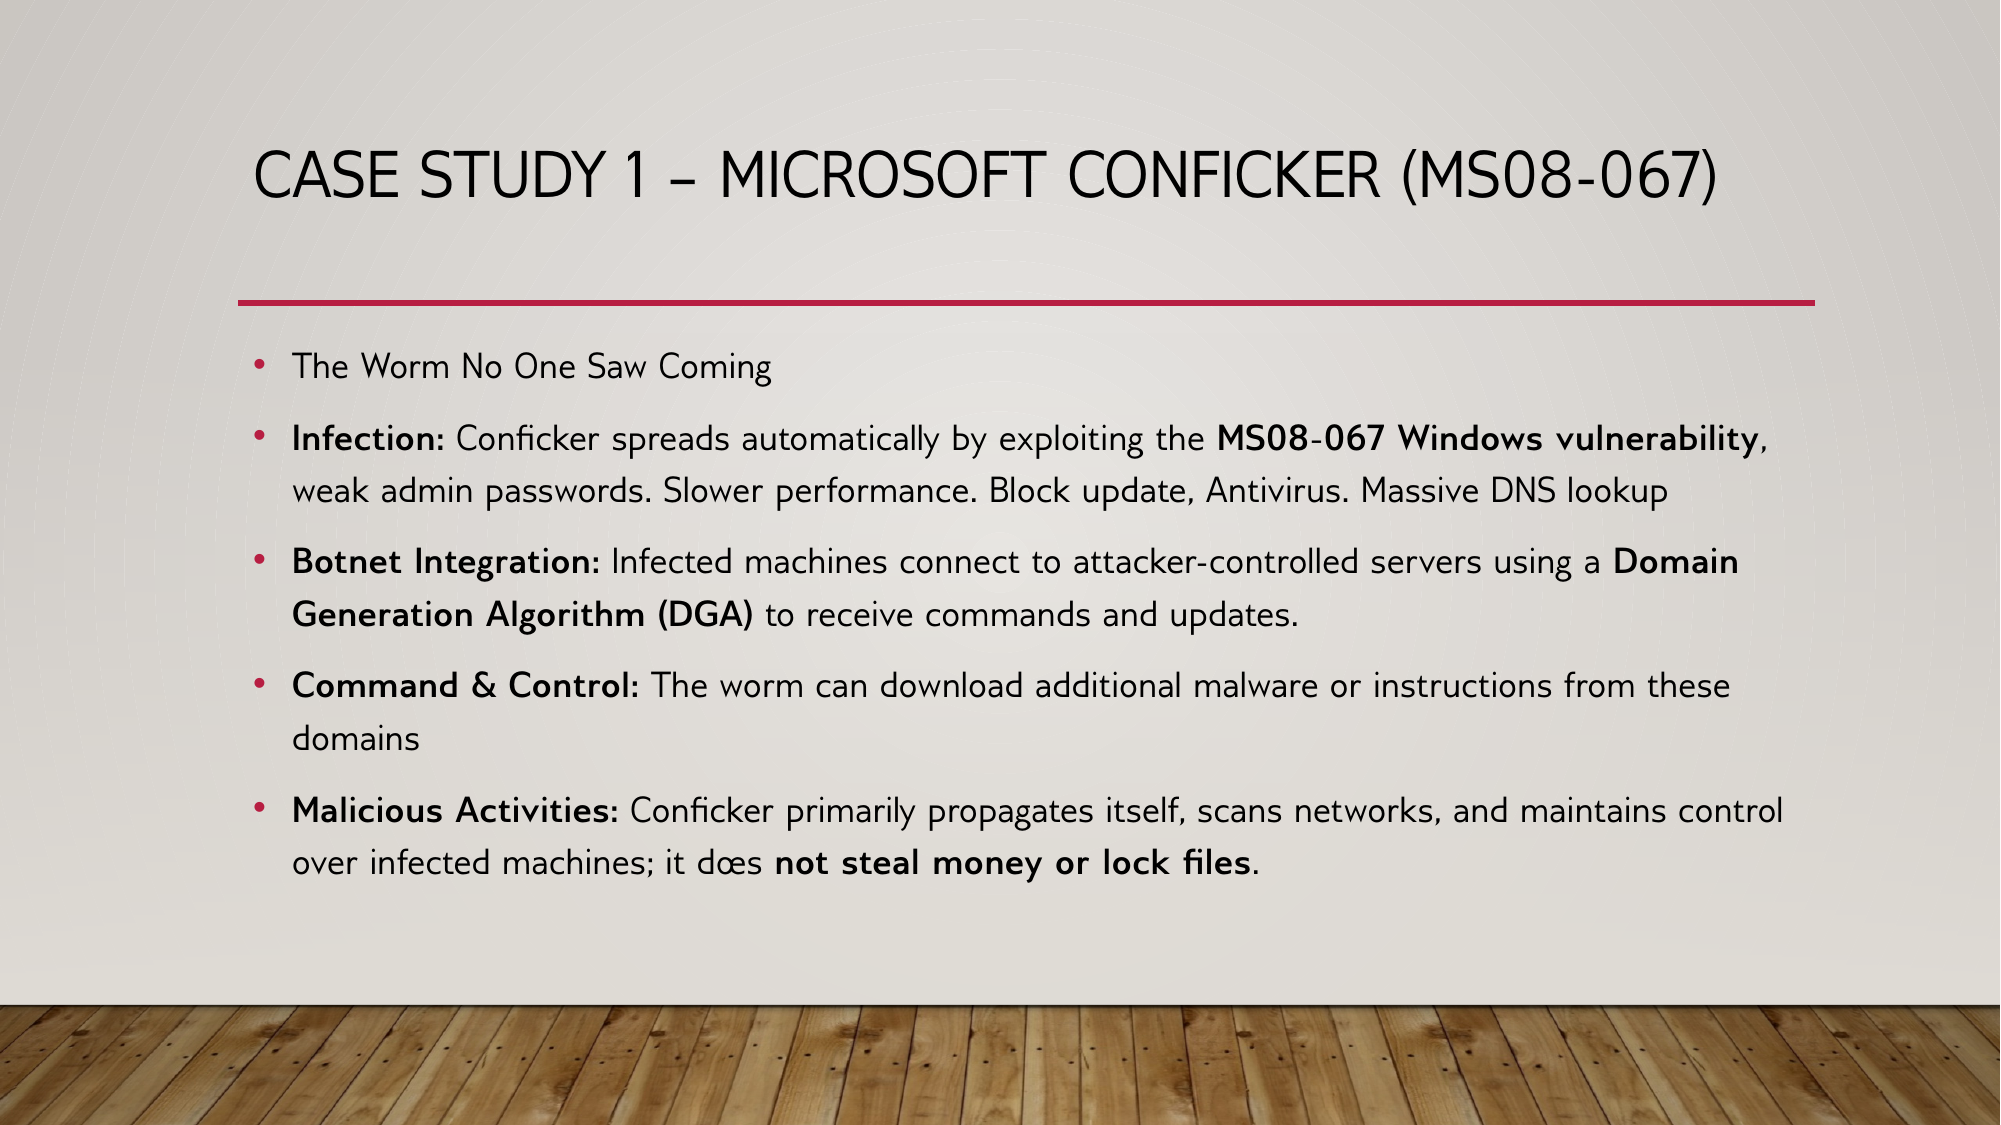

# Case study 1 – Microsoft Conficker (MS08-067)
The Worm No One Saw Coming
Infection: Conficker spreads automatically by exploiting the MS08-067 Windows vulnerability, weak admin passwords. Slower performance. Block update, Antivirus. Massive DNS lookup
Botnet Integration: Infected machines connect to attacker-controlled servers using a Domain Generation Algorithm (DGA) to receive commands and updates.
Command & Control: The worm can download additional malware or instructions from these domains
Malicious Activities: Conficker primarily propagates itself, scans networks, and maintains control over infected machines; it does not steal money or lock files.